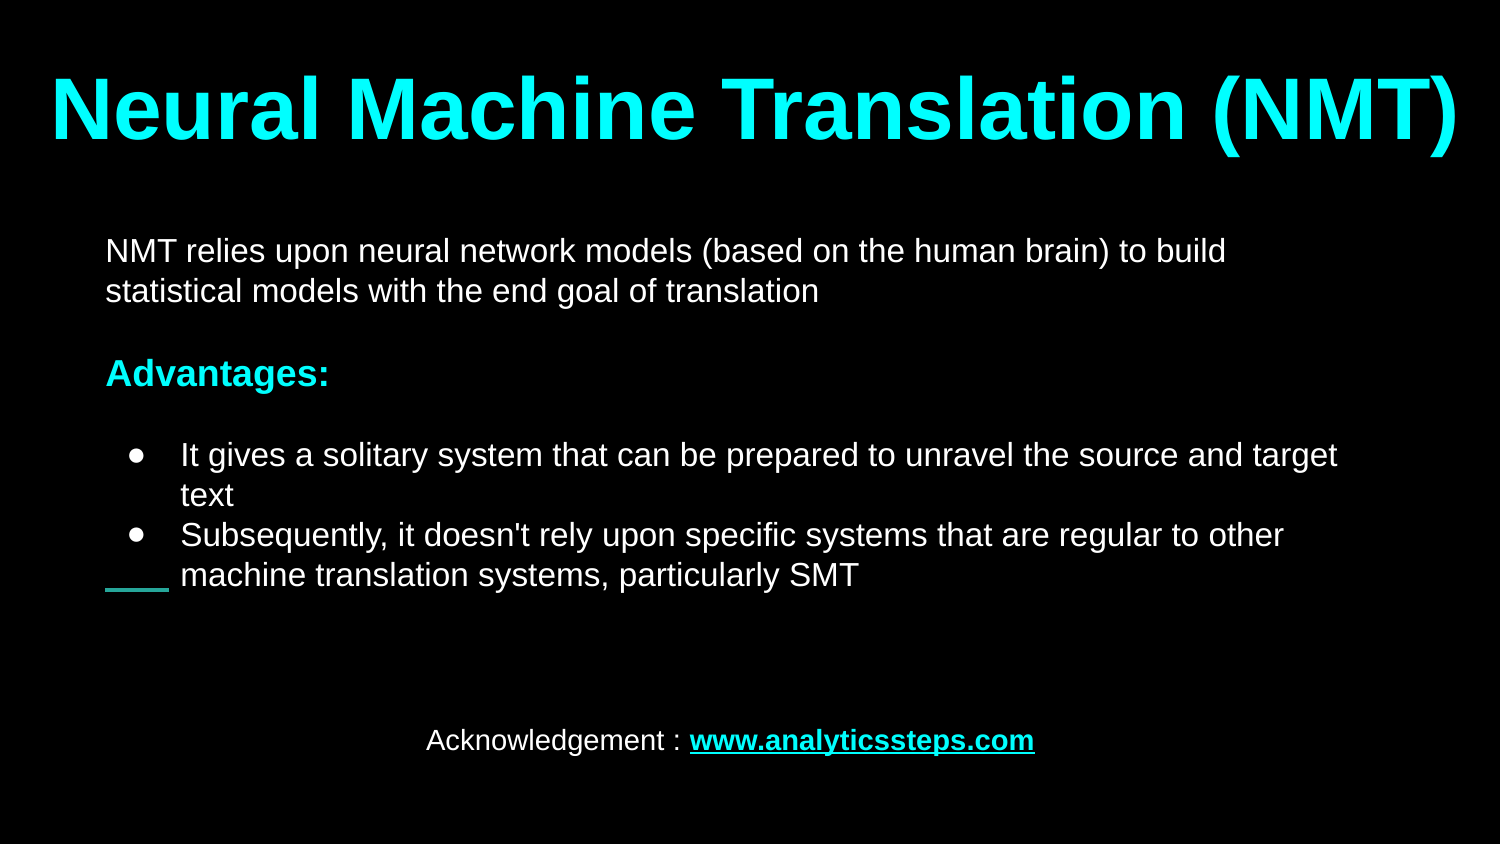

# Neural Machine Translation (NMT)
NMT relies upon neural network models (based on the human brain) to build statistical models with the end goal of translation

Advantages:

It gives a solitary system that can be prepared to unravel the source and target text
Subsequently, it doesn't rely upon specific systems that are regular to other machine translation systems, particularly SMT

Acknowledgement : www.analyticssteps.com